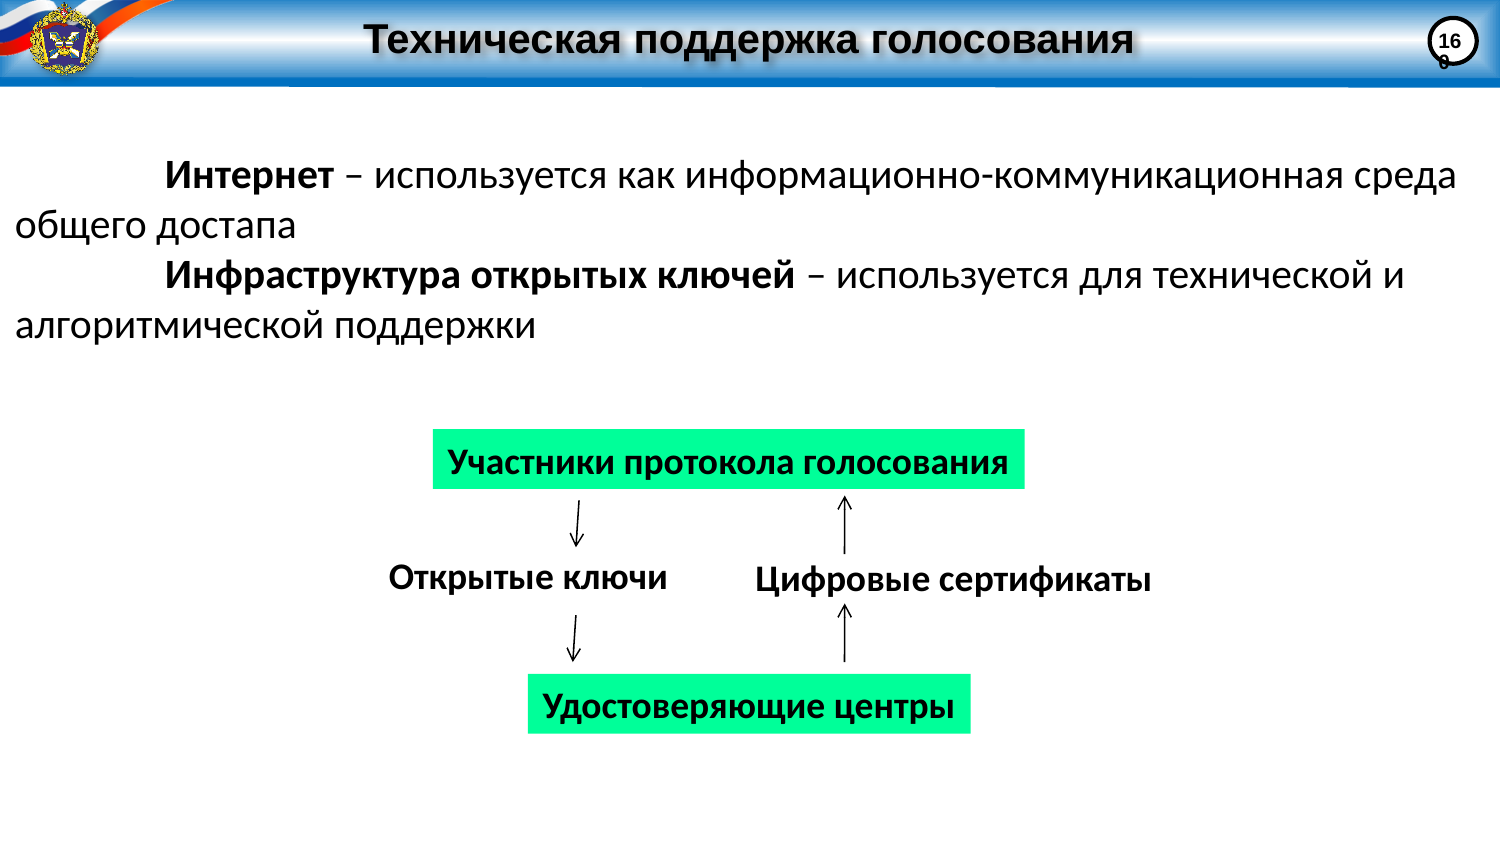

160
# Техническая поддержка голосования
	Интернет – используется как информационно-коммуникационная среда общего достапа
	Инфраструктура открытых ключей – используется для технической и алгоритмической поддержки
Участники протокола голосования
Открытые ключи
Цифровые сертификаты
Удостоверяющие центры